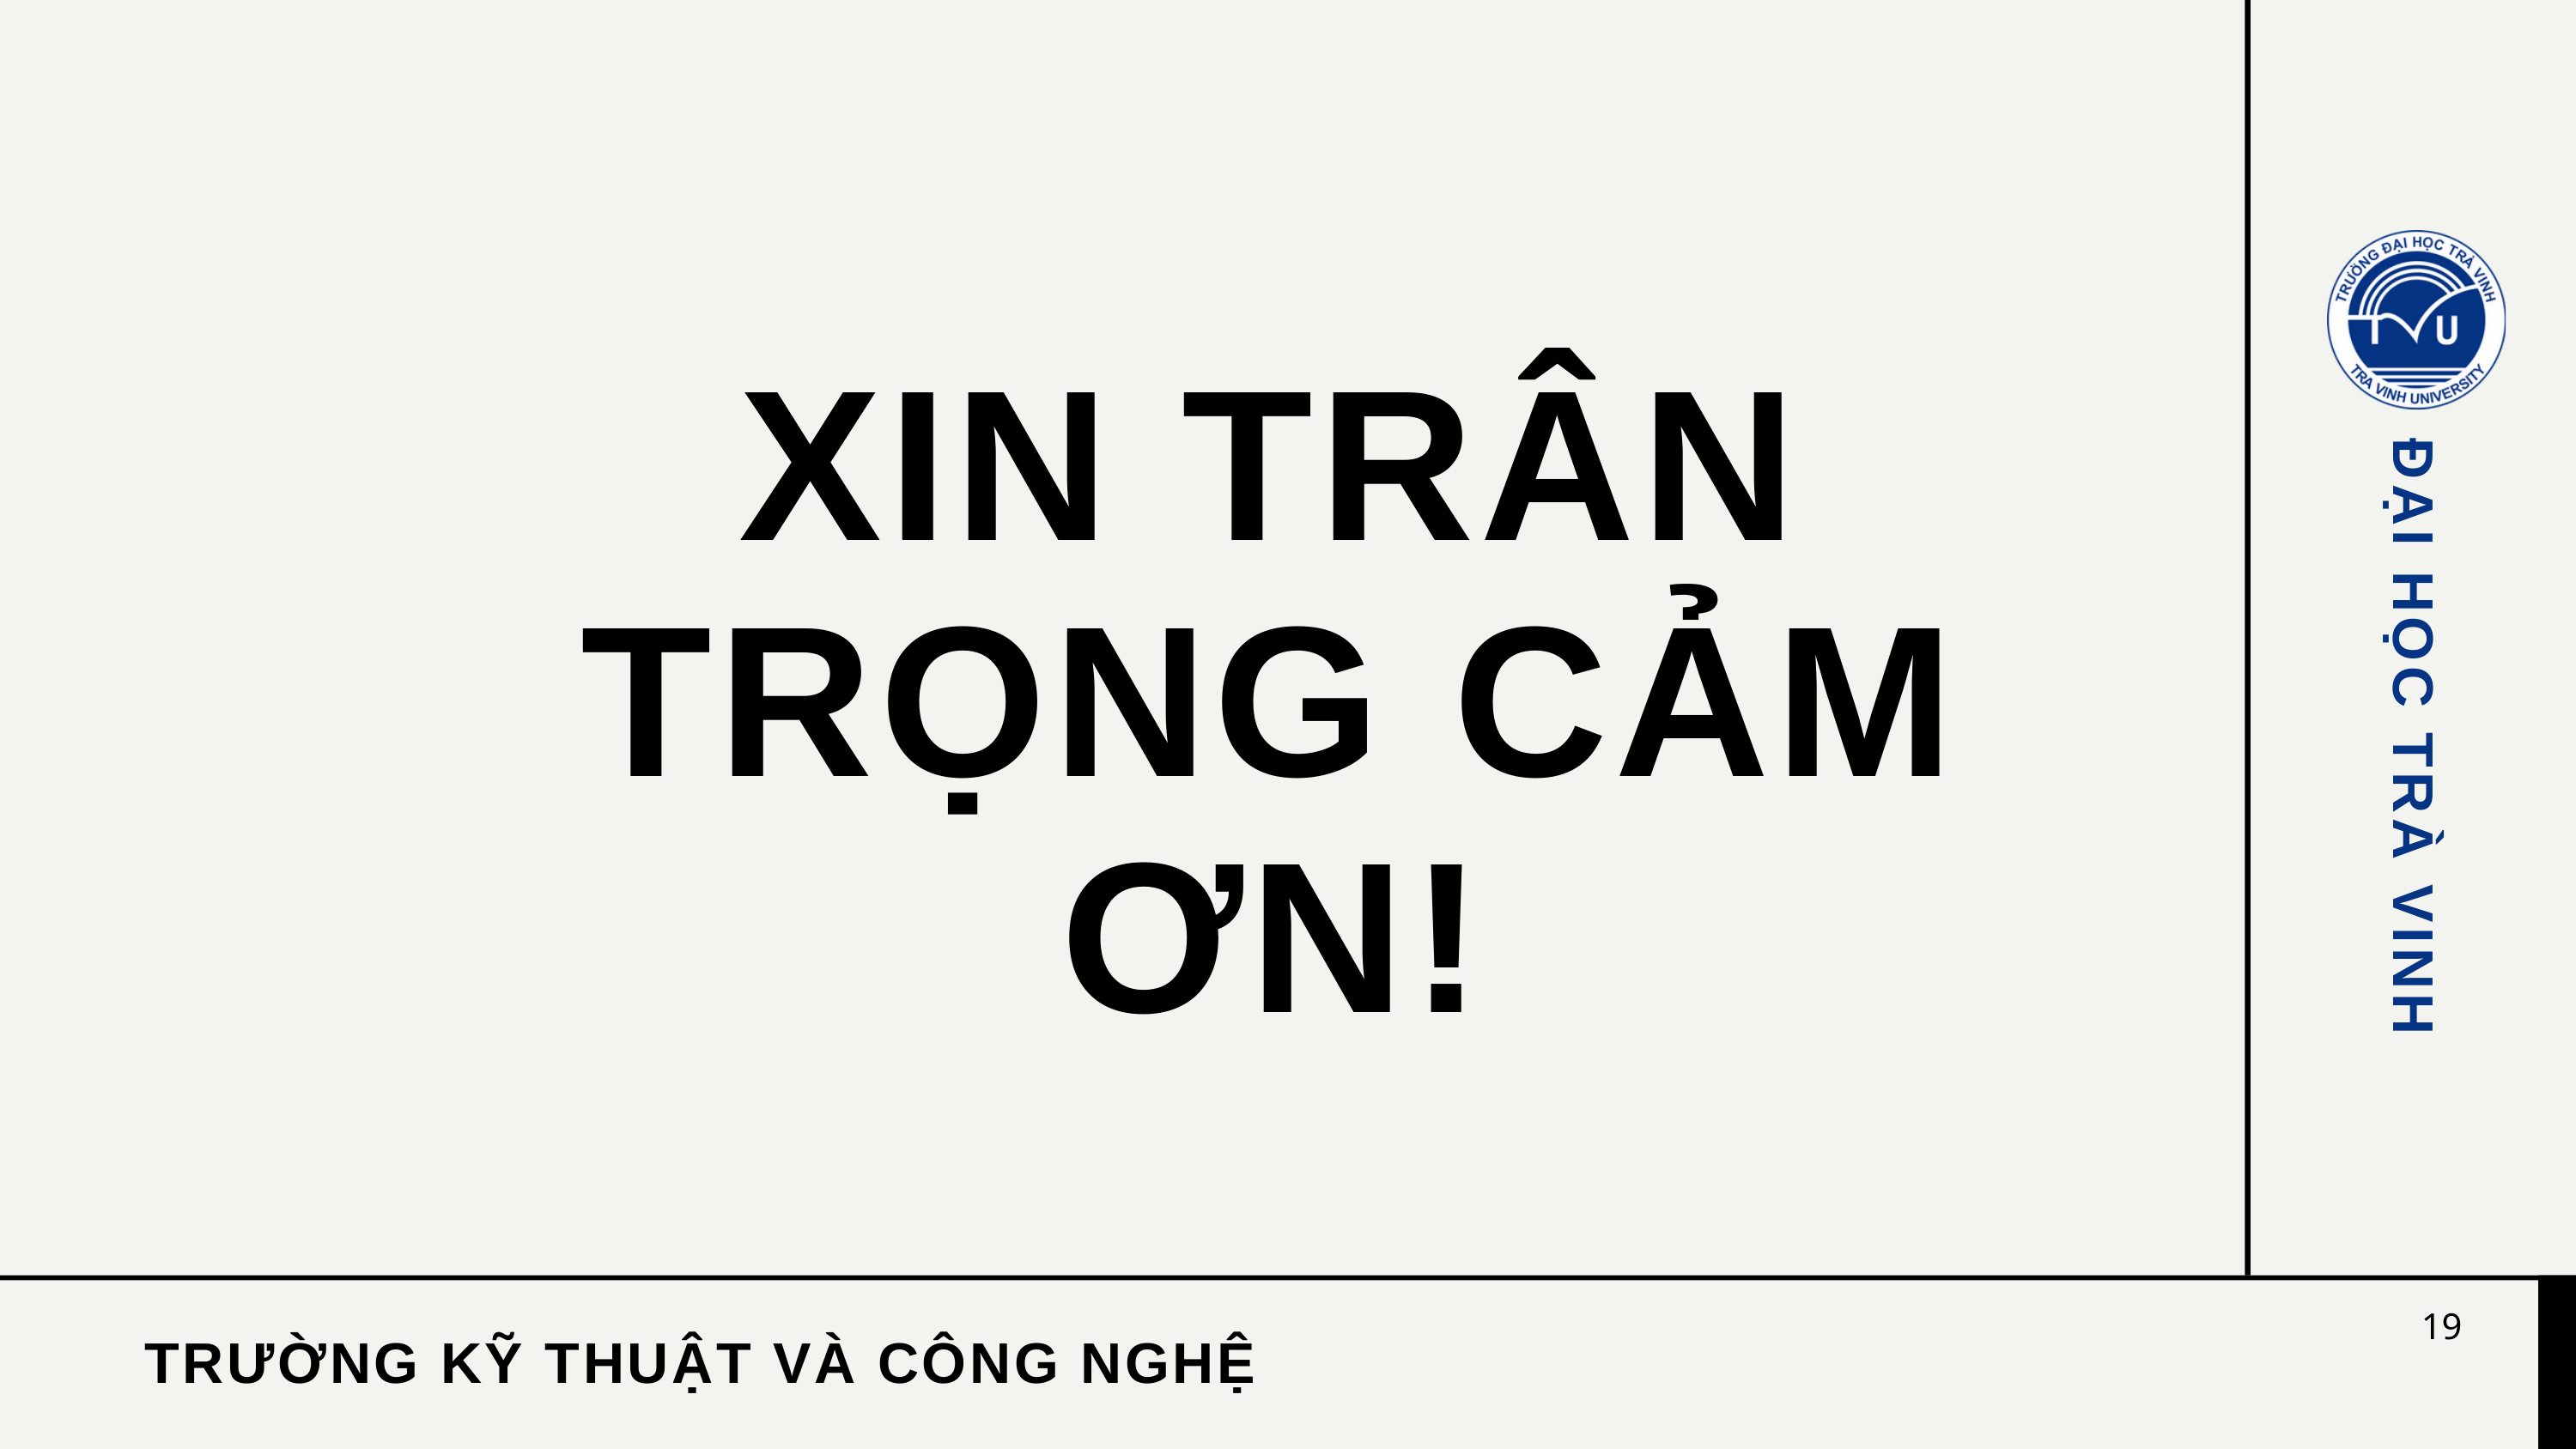

XIN TRÂN TRỌNG CẢM ƠN!
ĐẠI HỌC TRÀ VINH

TRƯỜNG KỸ THUẬT VÀ CÔNG NGHỆ
19